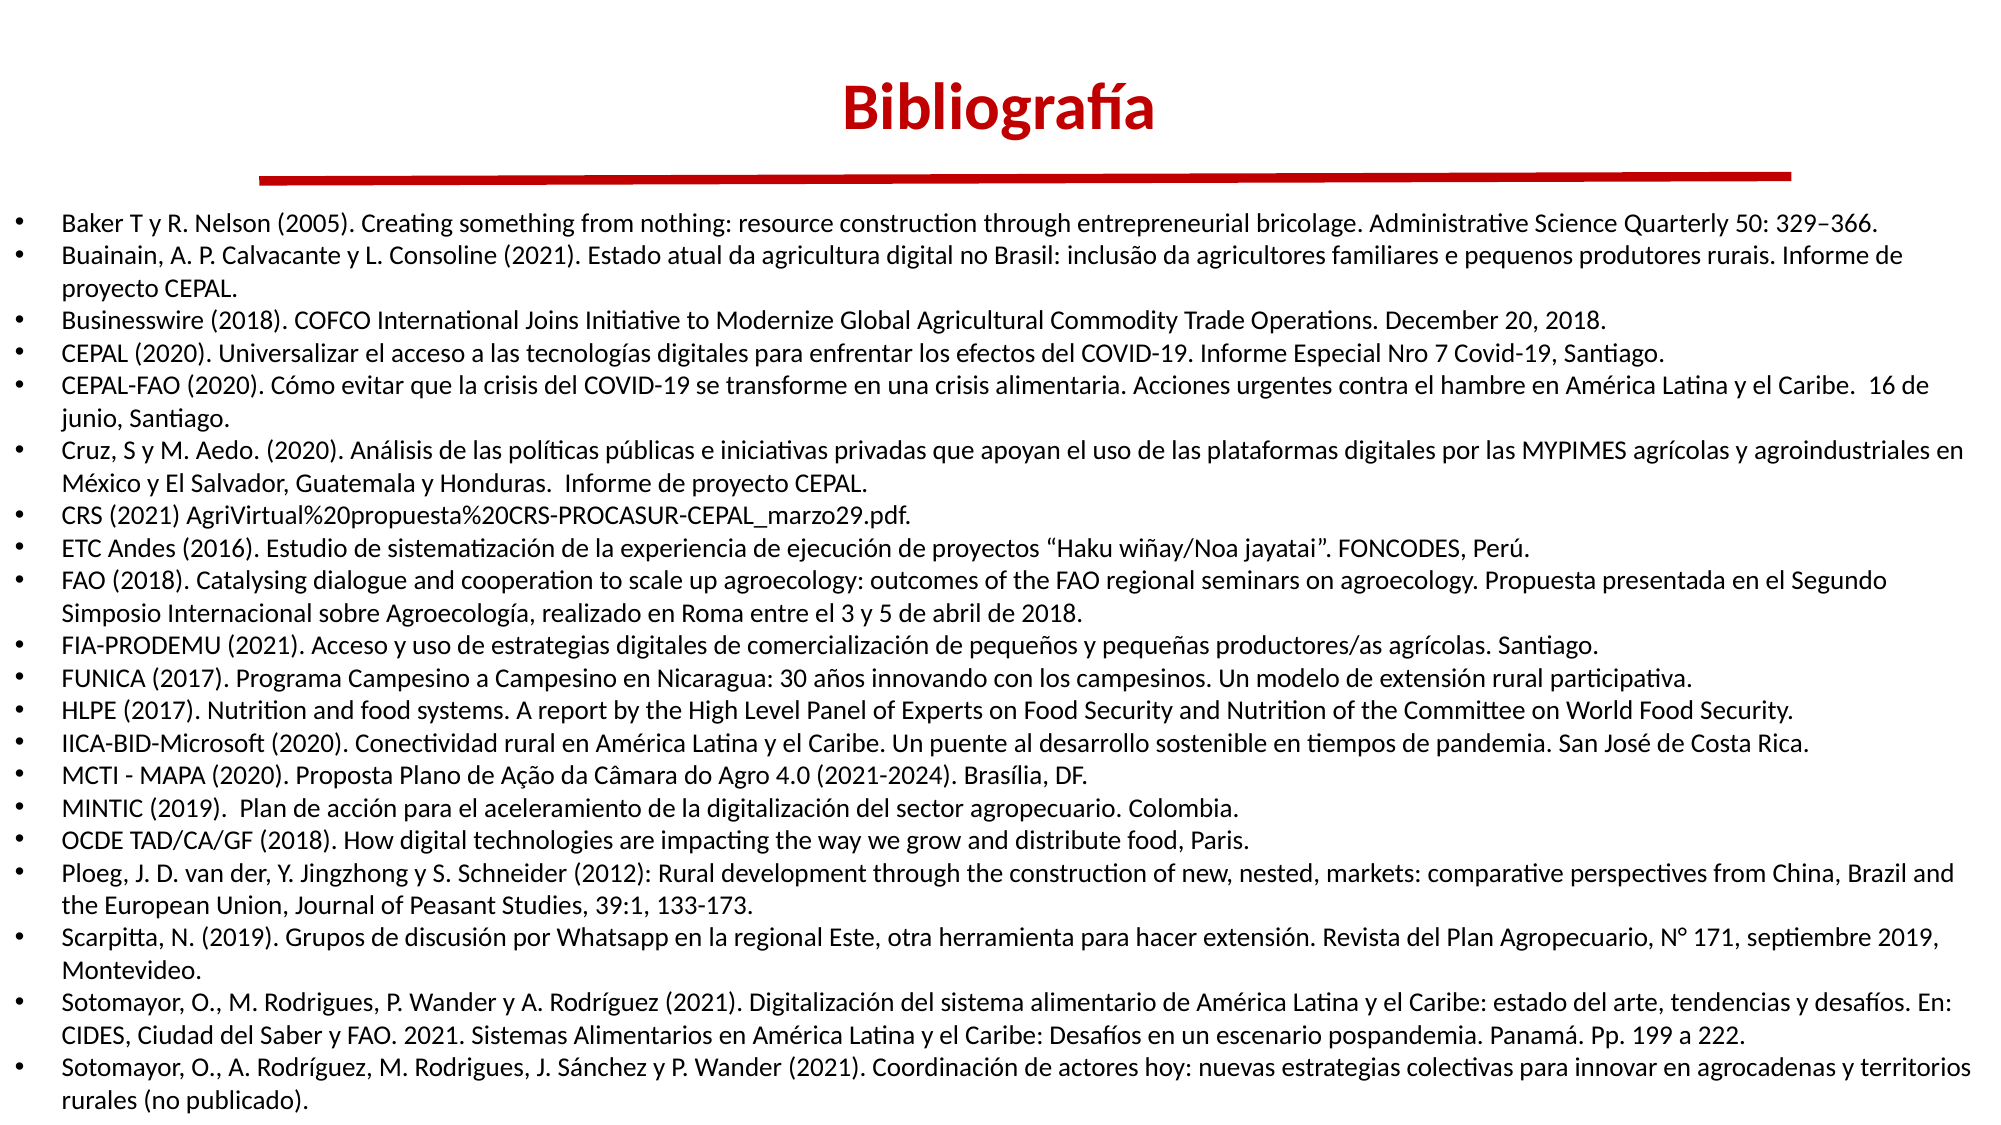

Bibliografía
Baker T y R. Nelson (2005). Creating something from nothing: resource construction through entrepreneurial bricolage. Administrative Science Quarterly 50: 329–366.
Buainain, A. P. Calvacante y L. Consoline (2021). Estado atual da agricultura digital no Brasil: inclusão da agricultores familiares e pequenos produtores rurais. Informe de proyecto CEPAL.
Businesswire (2018). COFCO International Joins Initiative to Modernize Global Agricultural Commodity Trade Operations. December 20, 2018.
CEPAL (2020). Universalizar el acceso a las tecnologías digitales para enfrentar los efectos del COVID-19. Informe Especial Nro 7 Covid-19, Santiago.
CEPAL-FAO (2020). Cómo evitar que la crisis del COVID-19 se transforme en una crisis alimentaria. Acciones urgentes contra el hambre en América Latina y el Caribe.  16 de junio, Santiago.
Cruz, S y M. Aedo. (2020). Análisis de las políticas públicas e iniciativas privadas que apoyan el uso de las plataformas digitales por las MYPIMES agrícolas y agroindustriales en México y El Salvador, Guatemala y Honduras.  Informe de proyecto CEPAL.
CRS (2021) AgriVirtual%20propuesta%20CRS-PROCASUR-CEPAL_marzo29.pdf.
ETC Andes (2016). Estudio de sistematización de la experiencia de ejecución de proyectos “Haku wiñay/Noa jayatai”. FONCODES, Perú.
FAO (2018). Catalysing dialogue and cooperation to scale up agroecology: outcomes of the FAO regional seminars on agroecology. Propuesta presentada en el Segundo Simposio Internacional sobre Agroecología, realizado en Roma entre el 3 y 5 de abril de 2018.
FIA-PRODEMU (2021). Acceso y uso de estrategias digitales de comercialización de pequeños y pequeñas productores/as agrícolas. Santiago.
FUNICA (2017). Programa Campesino a Campesino en Nicaragua: 30 años innovando con los campesinos. Un modelo de extensión rural participativa.
HLPE (2017). Nutrition and food systems. A report by the High Level Panel of Experts on Food Security and Nutrition of the Committee on World Food Security.
IICA-BID-Microsoft (2020). Conectividad rural en América Latina y el Caribe. Un puente al desarrollo sostenible en tiempos de pandemia. San José de Costa Rica.
MCTI - MAPA (2020). Proposta Plano de Ação da Câmara do Agro 4.0 (2021-2024). Brasília, DF.
MINTIC (2019).  Plan de acción para el aceleramiento de la digitalización del sector agropecuario. Colombia.
OCDE TAD/CA/GF (2018). How digital technologies are impacting the way we grow and distribute food, Paris.
Ploeg, J. D. van der, Y. Jingzhong y S. Schneider (2012): Rural development through the construction of new, nested, markets: comparative perspectives from China, Brazil and the European Union, Journal of Peasant Studies, 39:1, 133-173.
Scarpitta, N. (2019). Grupos de discusión por Whatsapp en la regional Este, otra herramienta para hacer extensión. Revista del Plan Agropecuario, N° 171, septiembre 2019, Montevideo.
Sotomayor, O., M. Rodrigues, P. Wander y A. Rodríguez (2021). Digitalización del sistema alimentario de América Latina y el Caribe: estado del arte, tendencias y desafíos. En: CIDES, Ciudad del Saber y FAO. 2021. Sistemas Alimentarios en América Latina y el Caribe: Desafíos en un escenario pospandemia. Panamá. Pp. 199 a 222.
Sotomayor, O., A. Rodríguez, M. Rodrigues, J. Sánchez y P. Wander (2021). Coordinación de actores hoy: nuevas estrategias colectivas para innovar en agrocadenas y territorios rurales (no publicado).